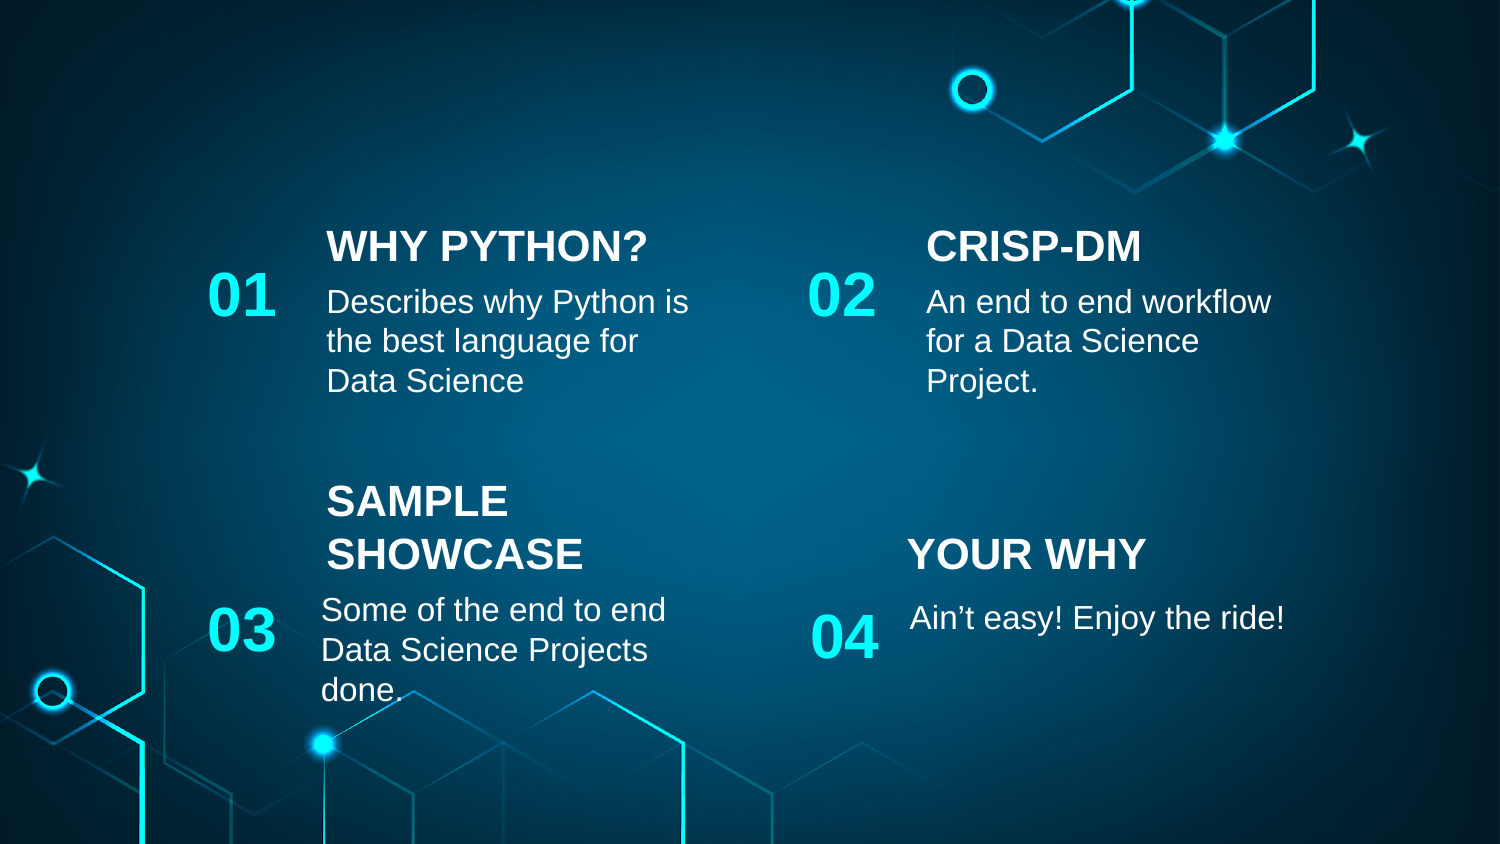

# WHY PYTHON?
CRISP-DM
01
02
Describes why Python is the best language for Data Science
An end to end workflow for a Data Science Project.

SAMPLE SHOWCASE
YOUR WHY
03
Some of the end to end Data Science Projects done.

04
Ain’t easy! Enjoy the ride!